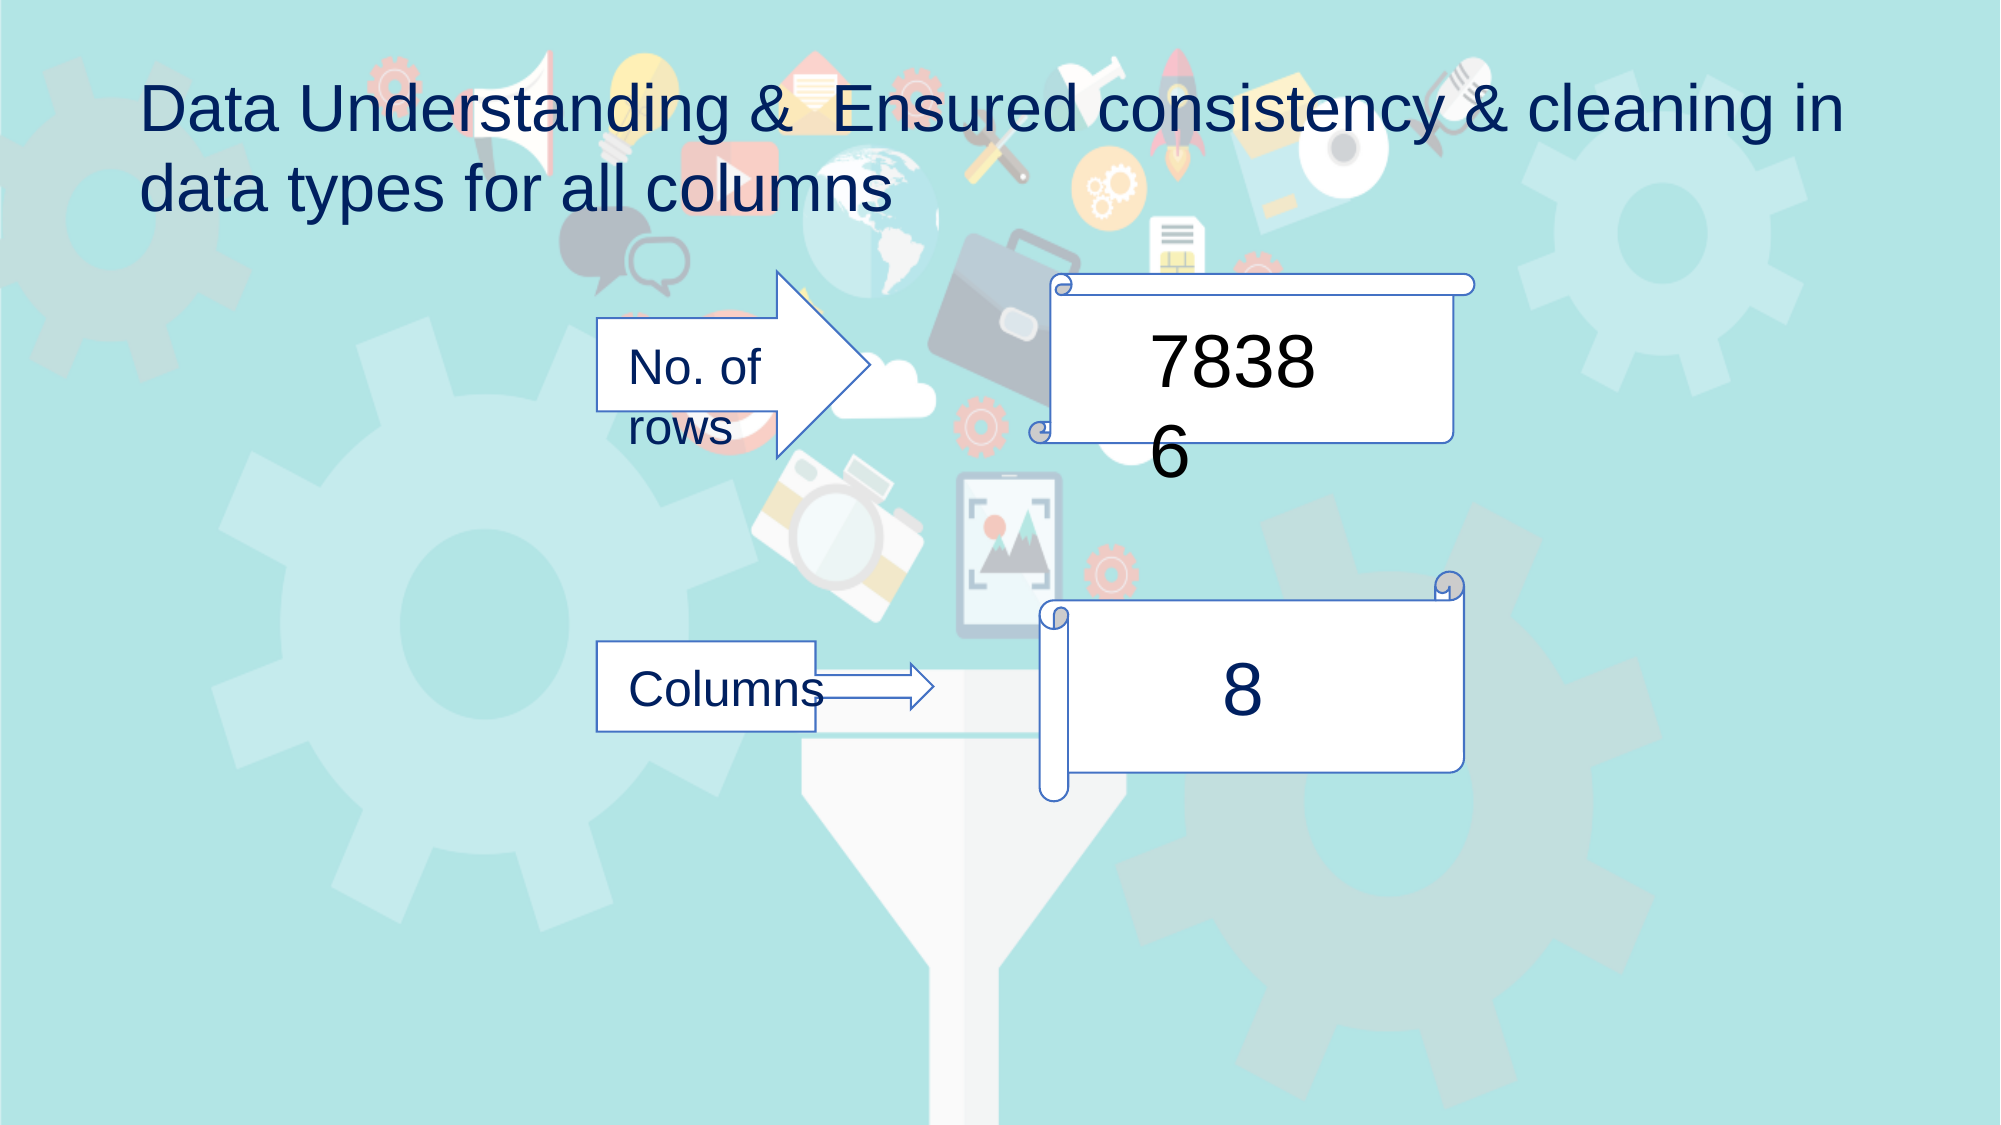

Data Understanding &  Ensured consistency & cleaning in data types for all columns

78386
No. of rows

8

Columns